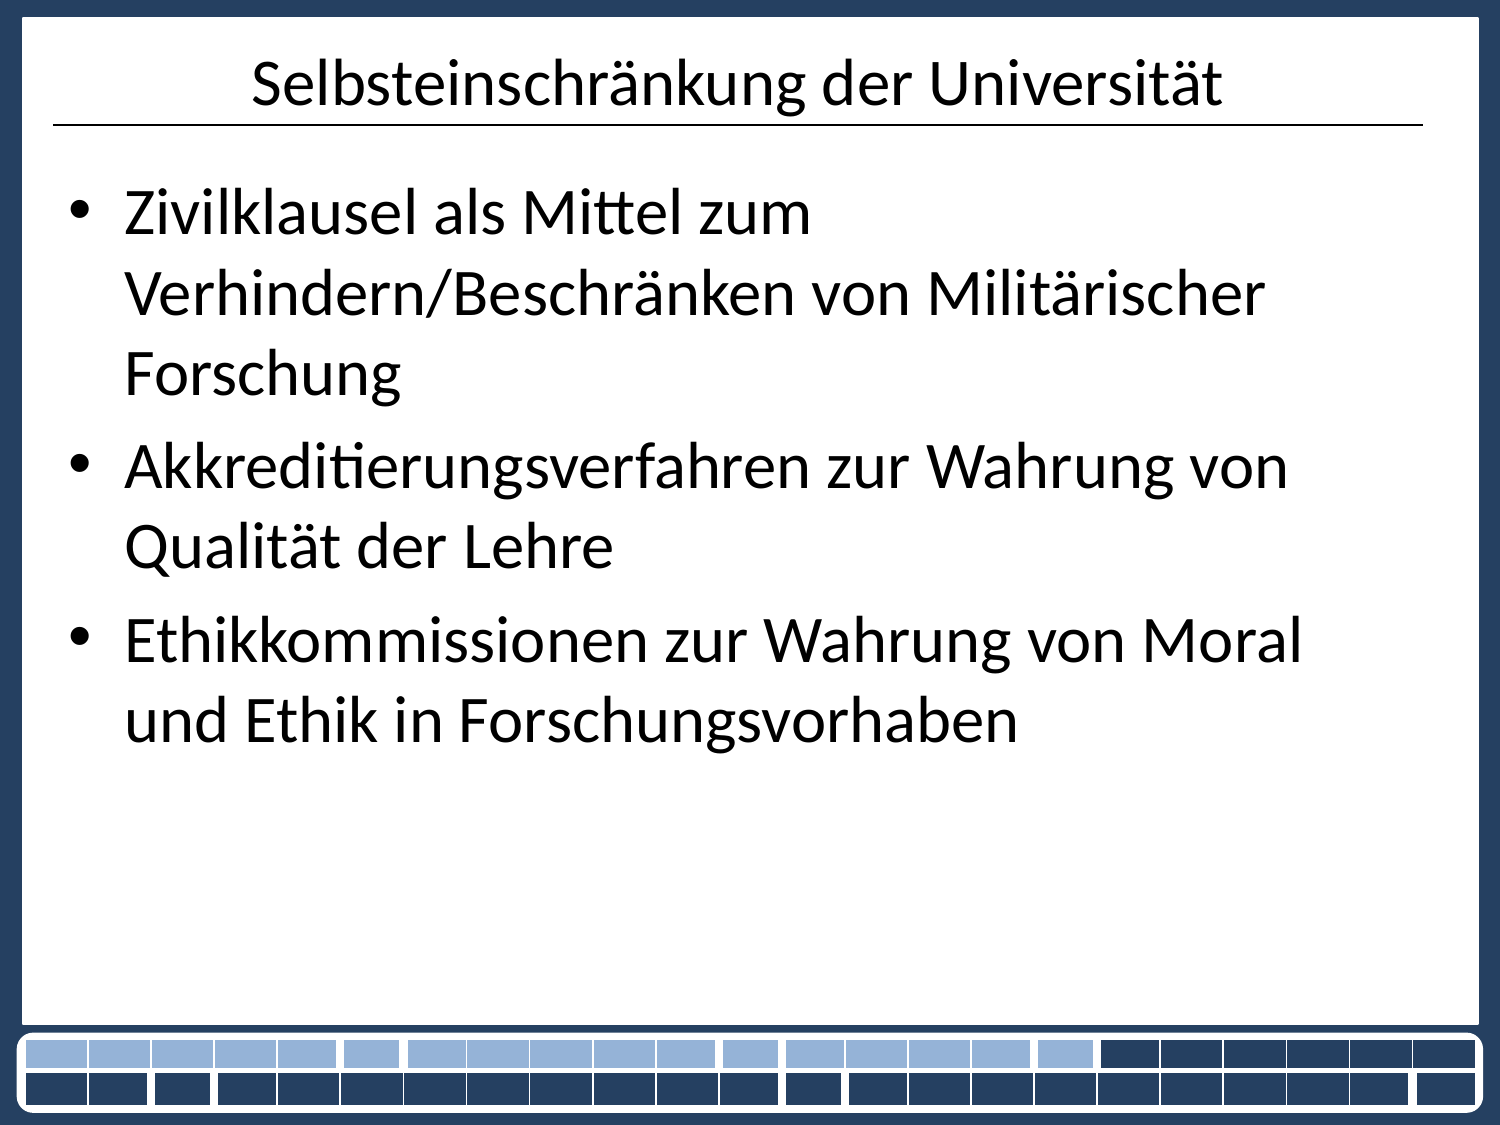

# Selbsteinschränkung der Universität
Zivilklausel als Mittel zum Verhindern/Beschränken von Militärischer Forschung
Akkreditierungsverfahren zur Wahrung von Qualität der Lehre
Ethikkommissionen zur Wahrung von Moral und Ethik in Forschungsvorhaben

|  |  |  |  |  |  |  |  |  |  |  |  |  |  |  |  |  |  |  |  |  |  |  |
| --- | --- | --- | --- | --- | --- | --- | --- | --- | --- | --- | --- | --- | --- | --- | --- | --- | --- | --- | --- | --- | --- | --- |
|  |  |  |  |  |  |  |  |  |  |  |  |  |  |  |  |  |  |  |  |  |  |  |
10.12.2013
28